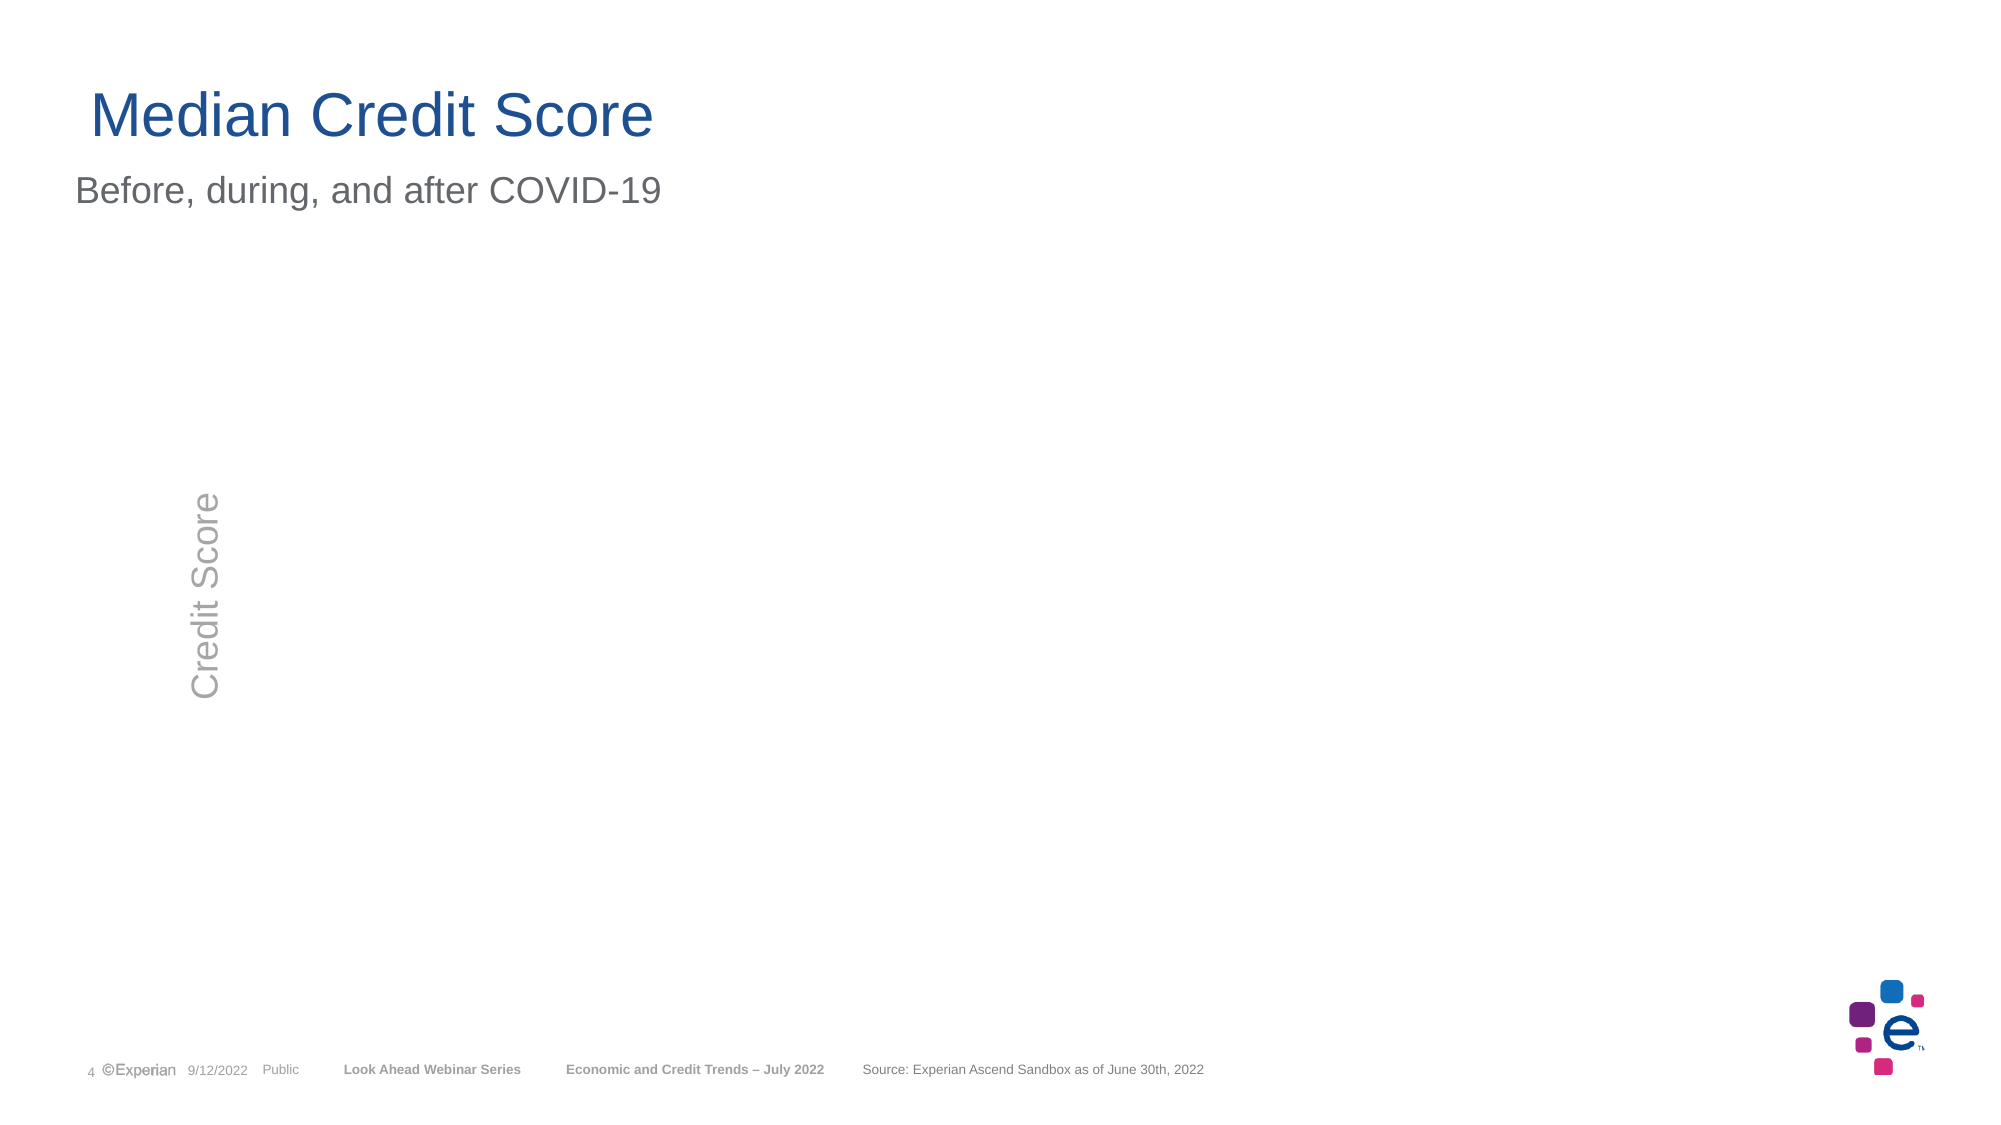

# Median Credit Score
Before, during, and after COVID-19
Credit Score
4
9/12/2022